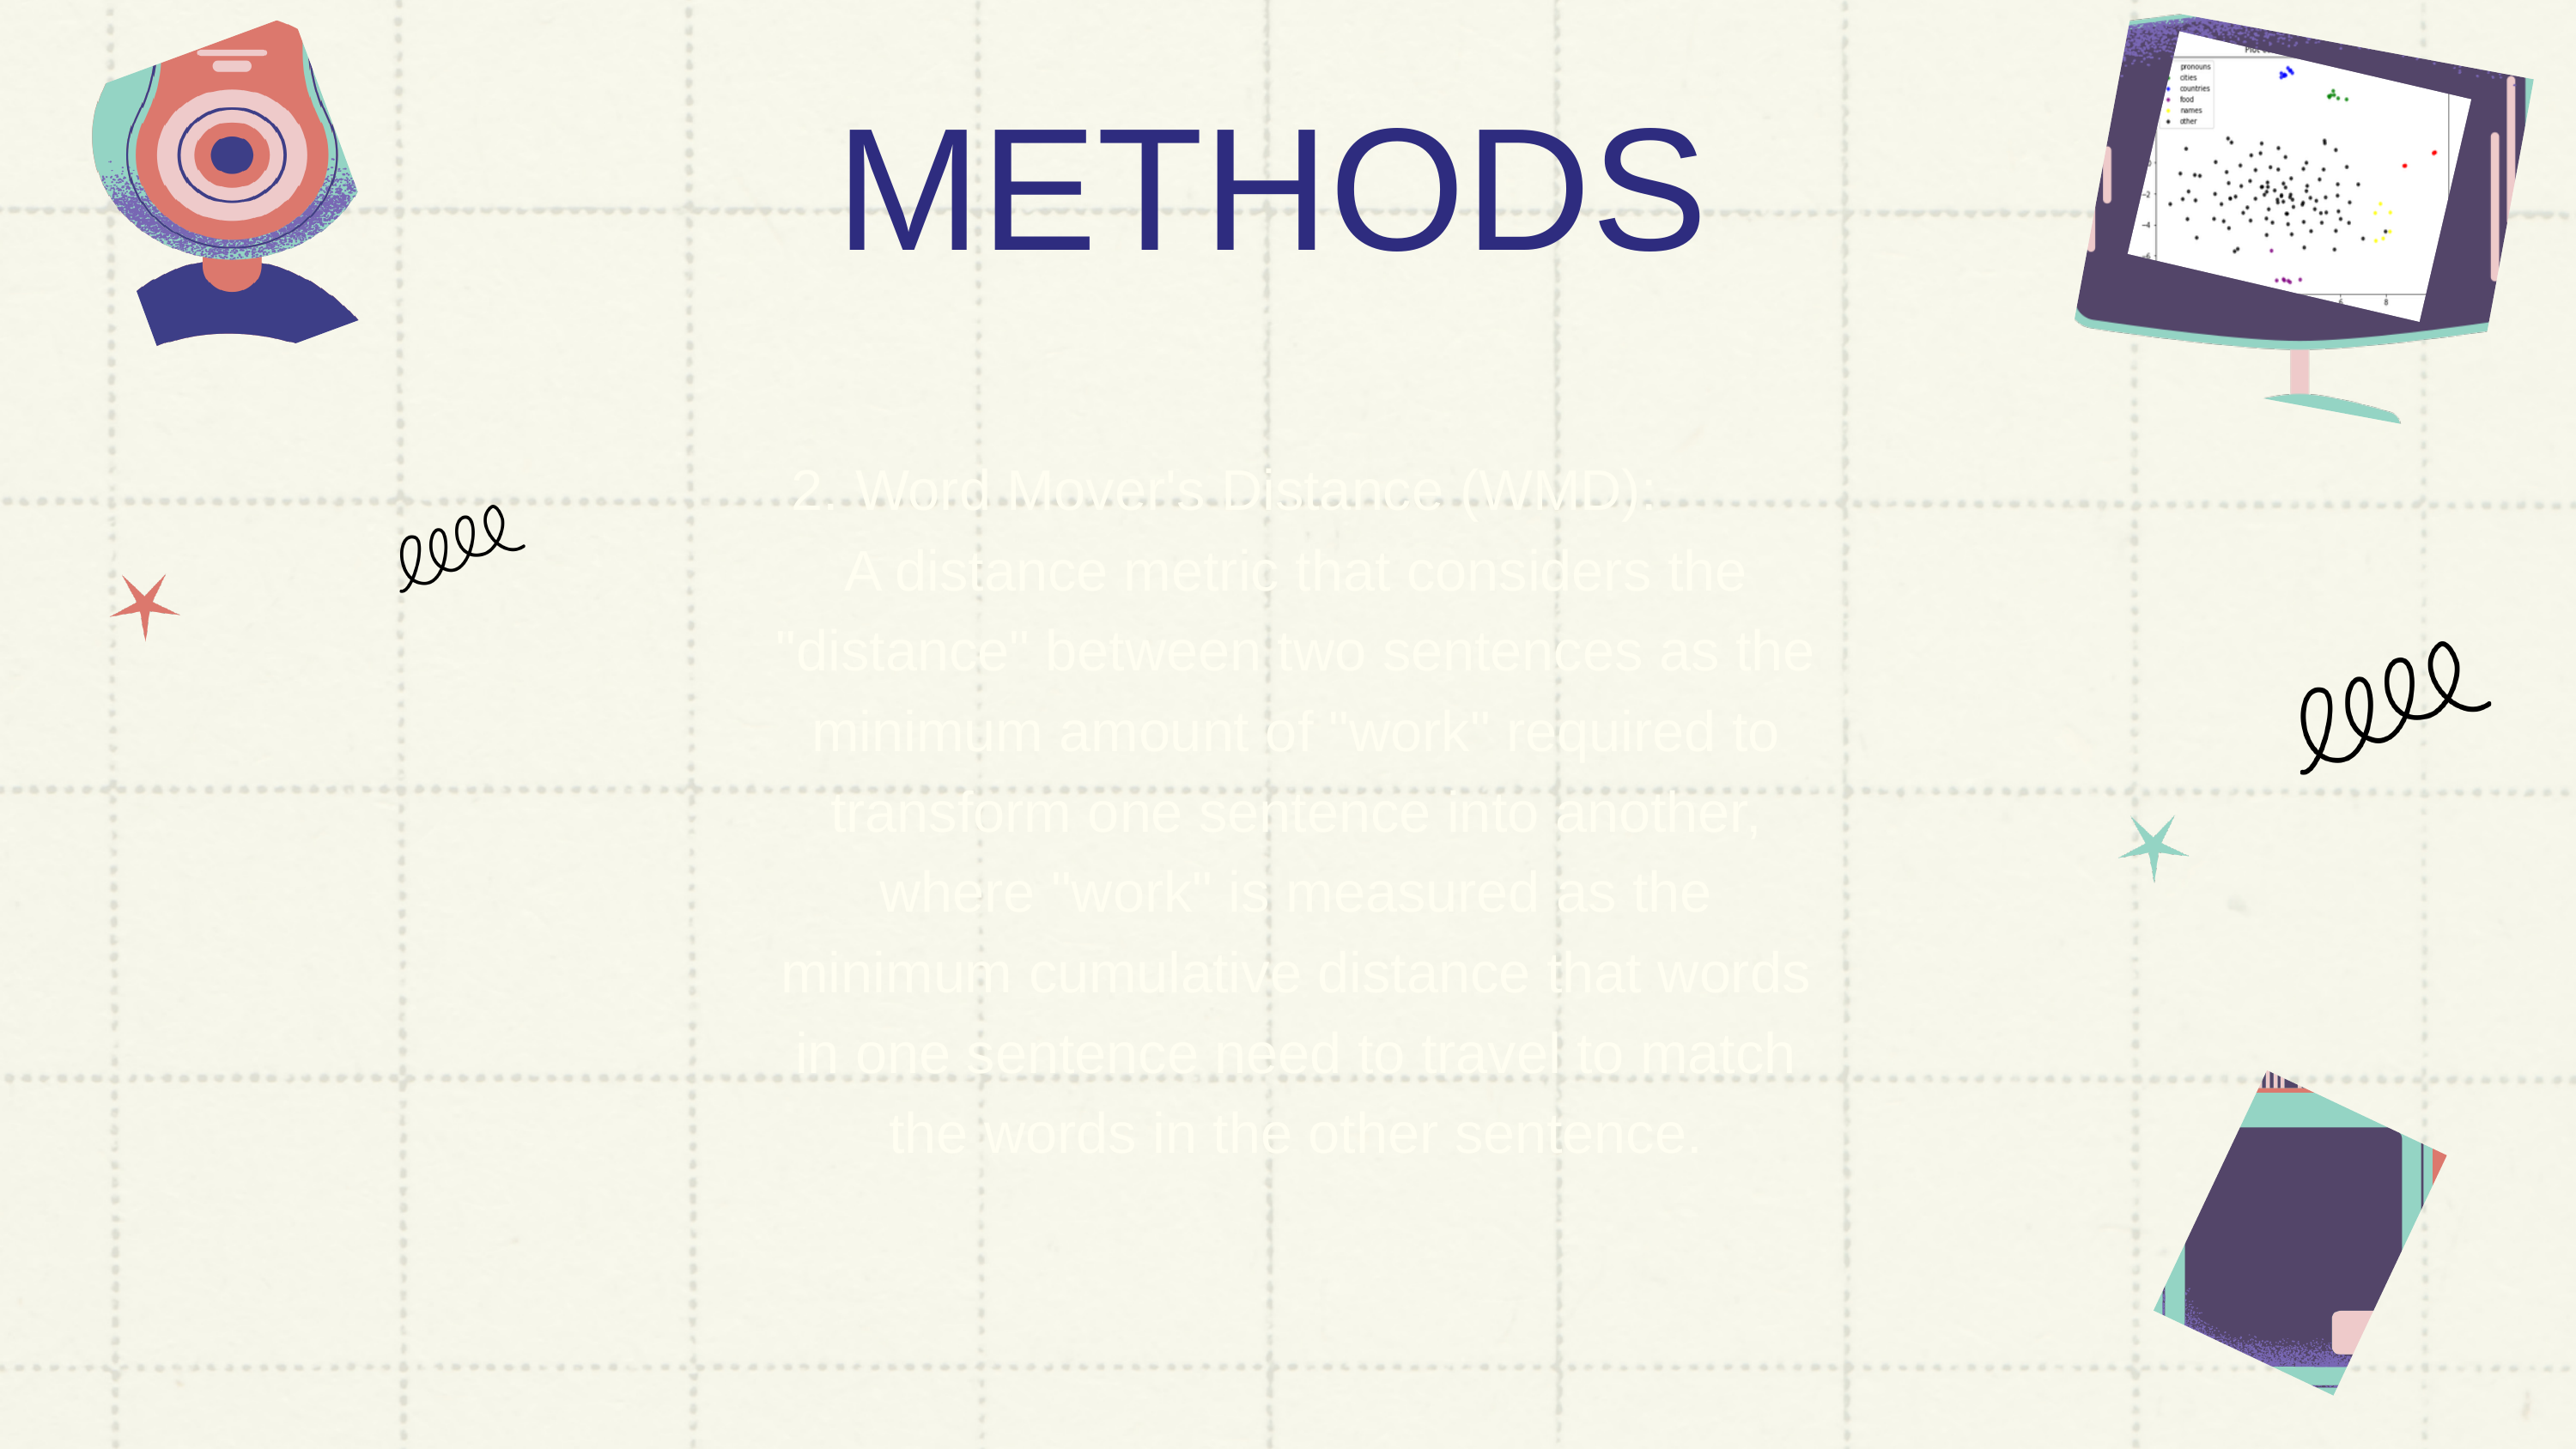

METHODS

2. Word Mover's Distance (WMD):          A distance metric that considers the "distance" between two sentences as the minimum amount of "work" required to transform one sentence into another, where "work" is measured as the minimum cumulative distance that words in one sentence need to travel to match the words in the other sentence.